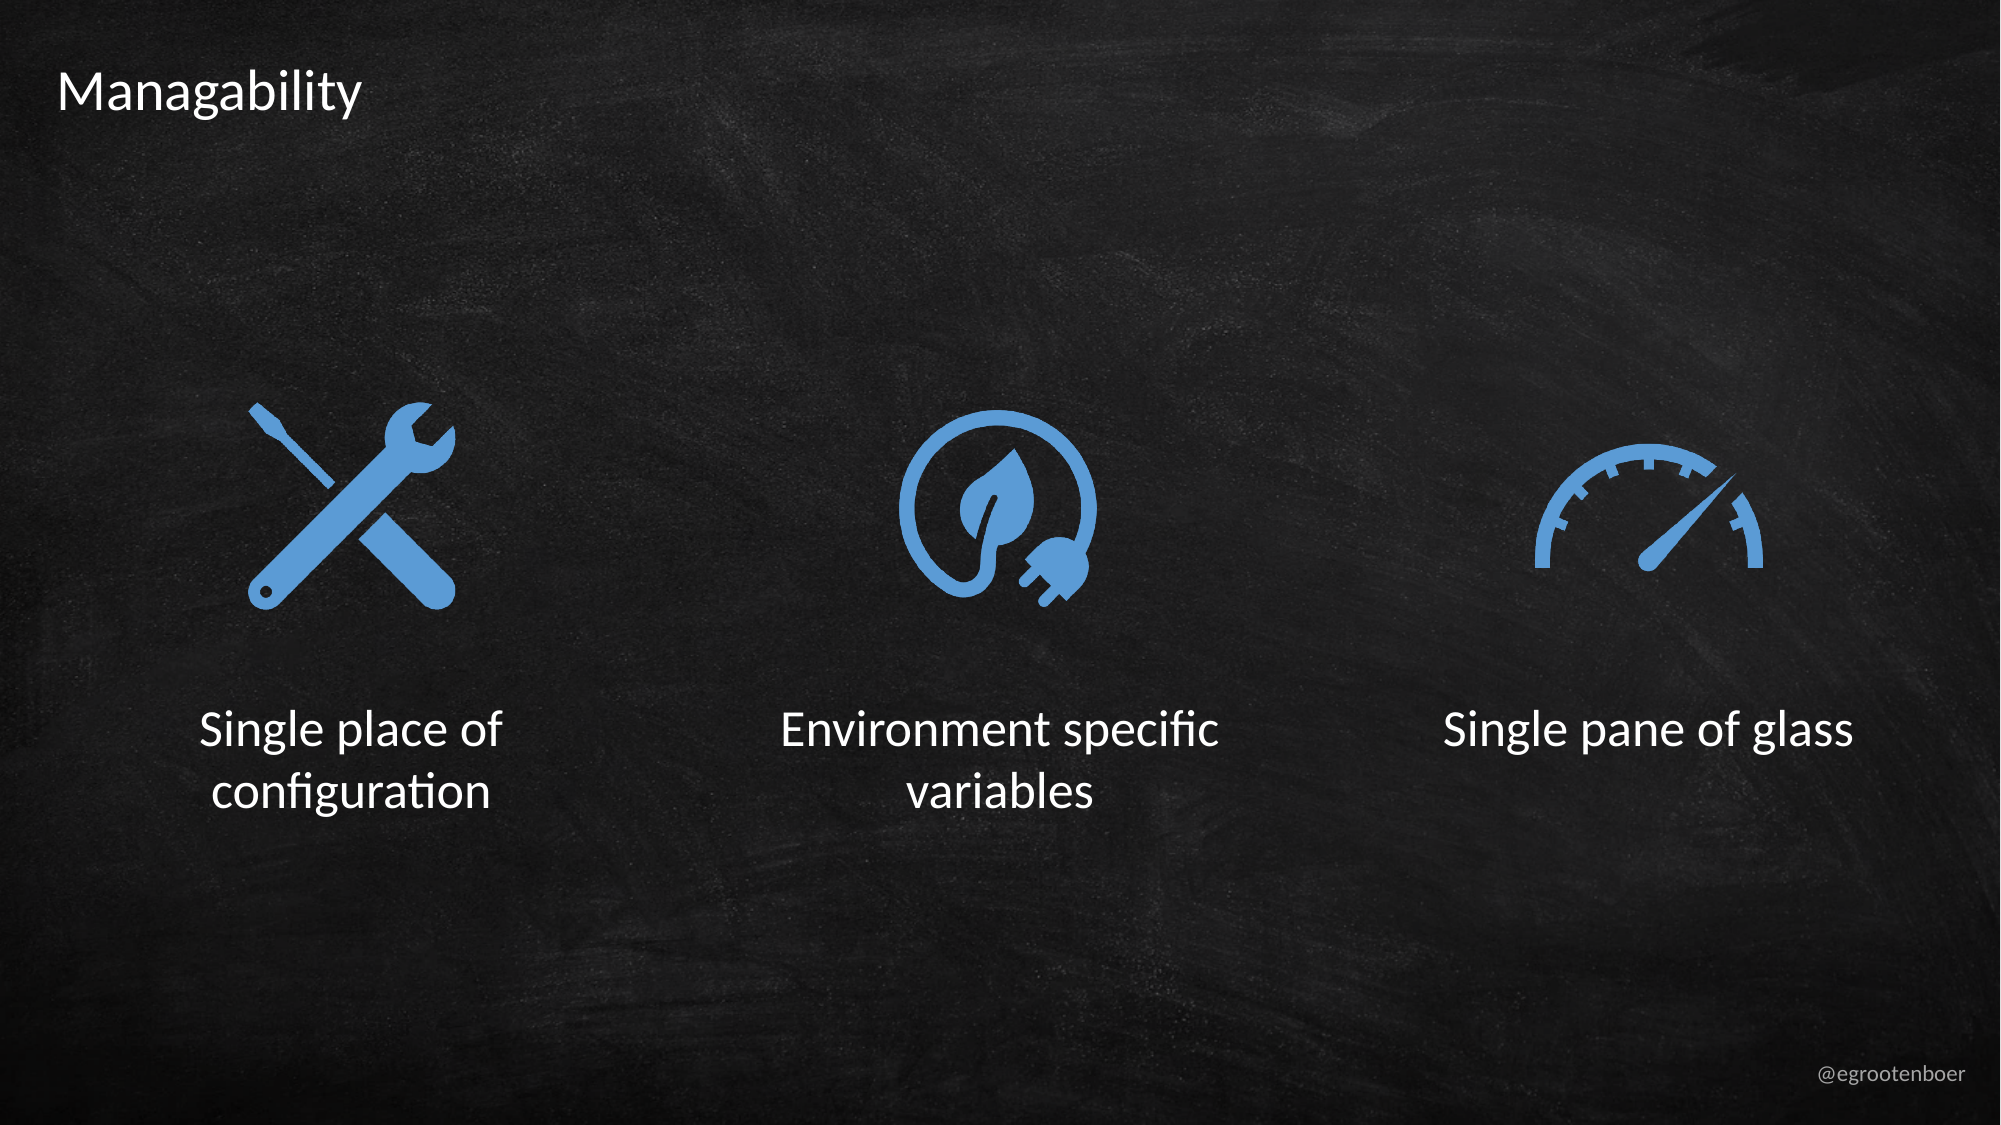

# Managability

Single place of configuration

Environment specific variables

Single pane of glass